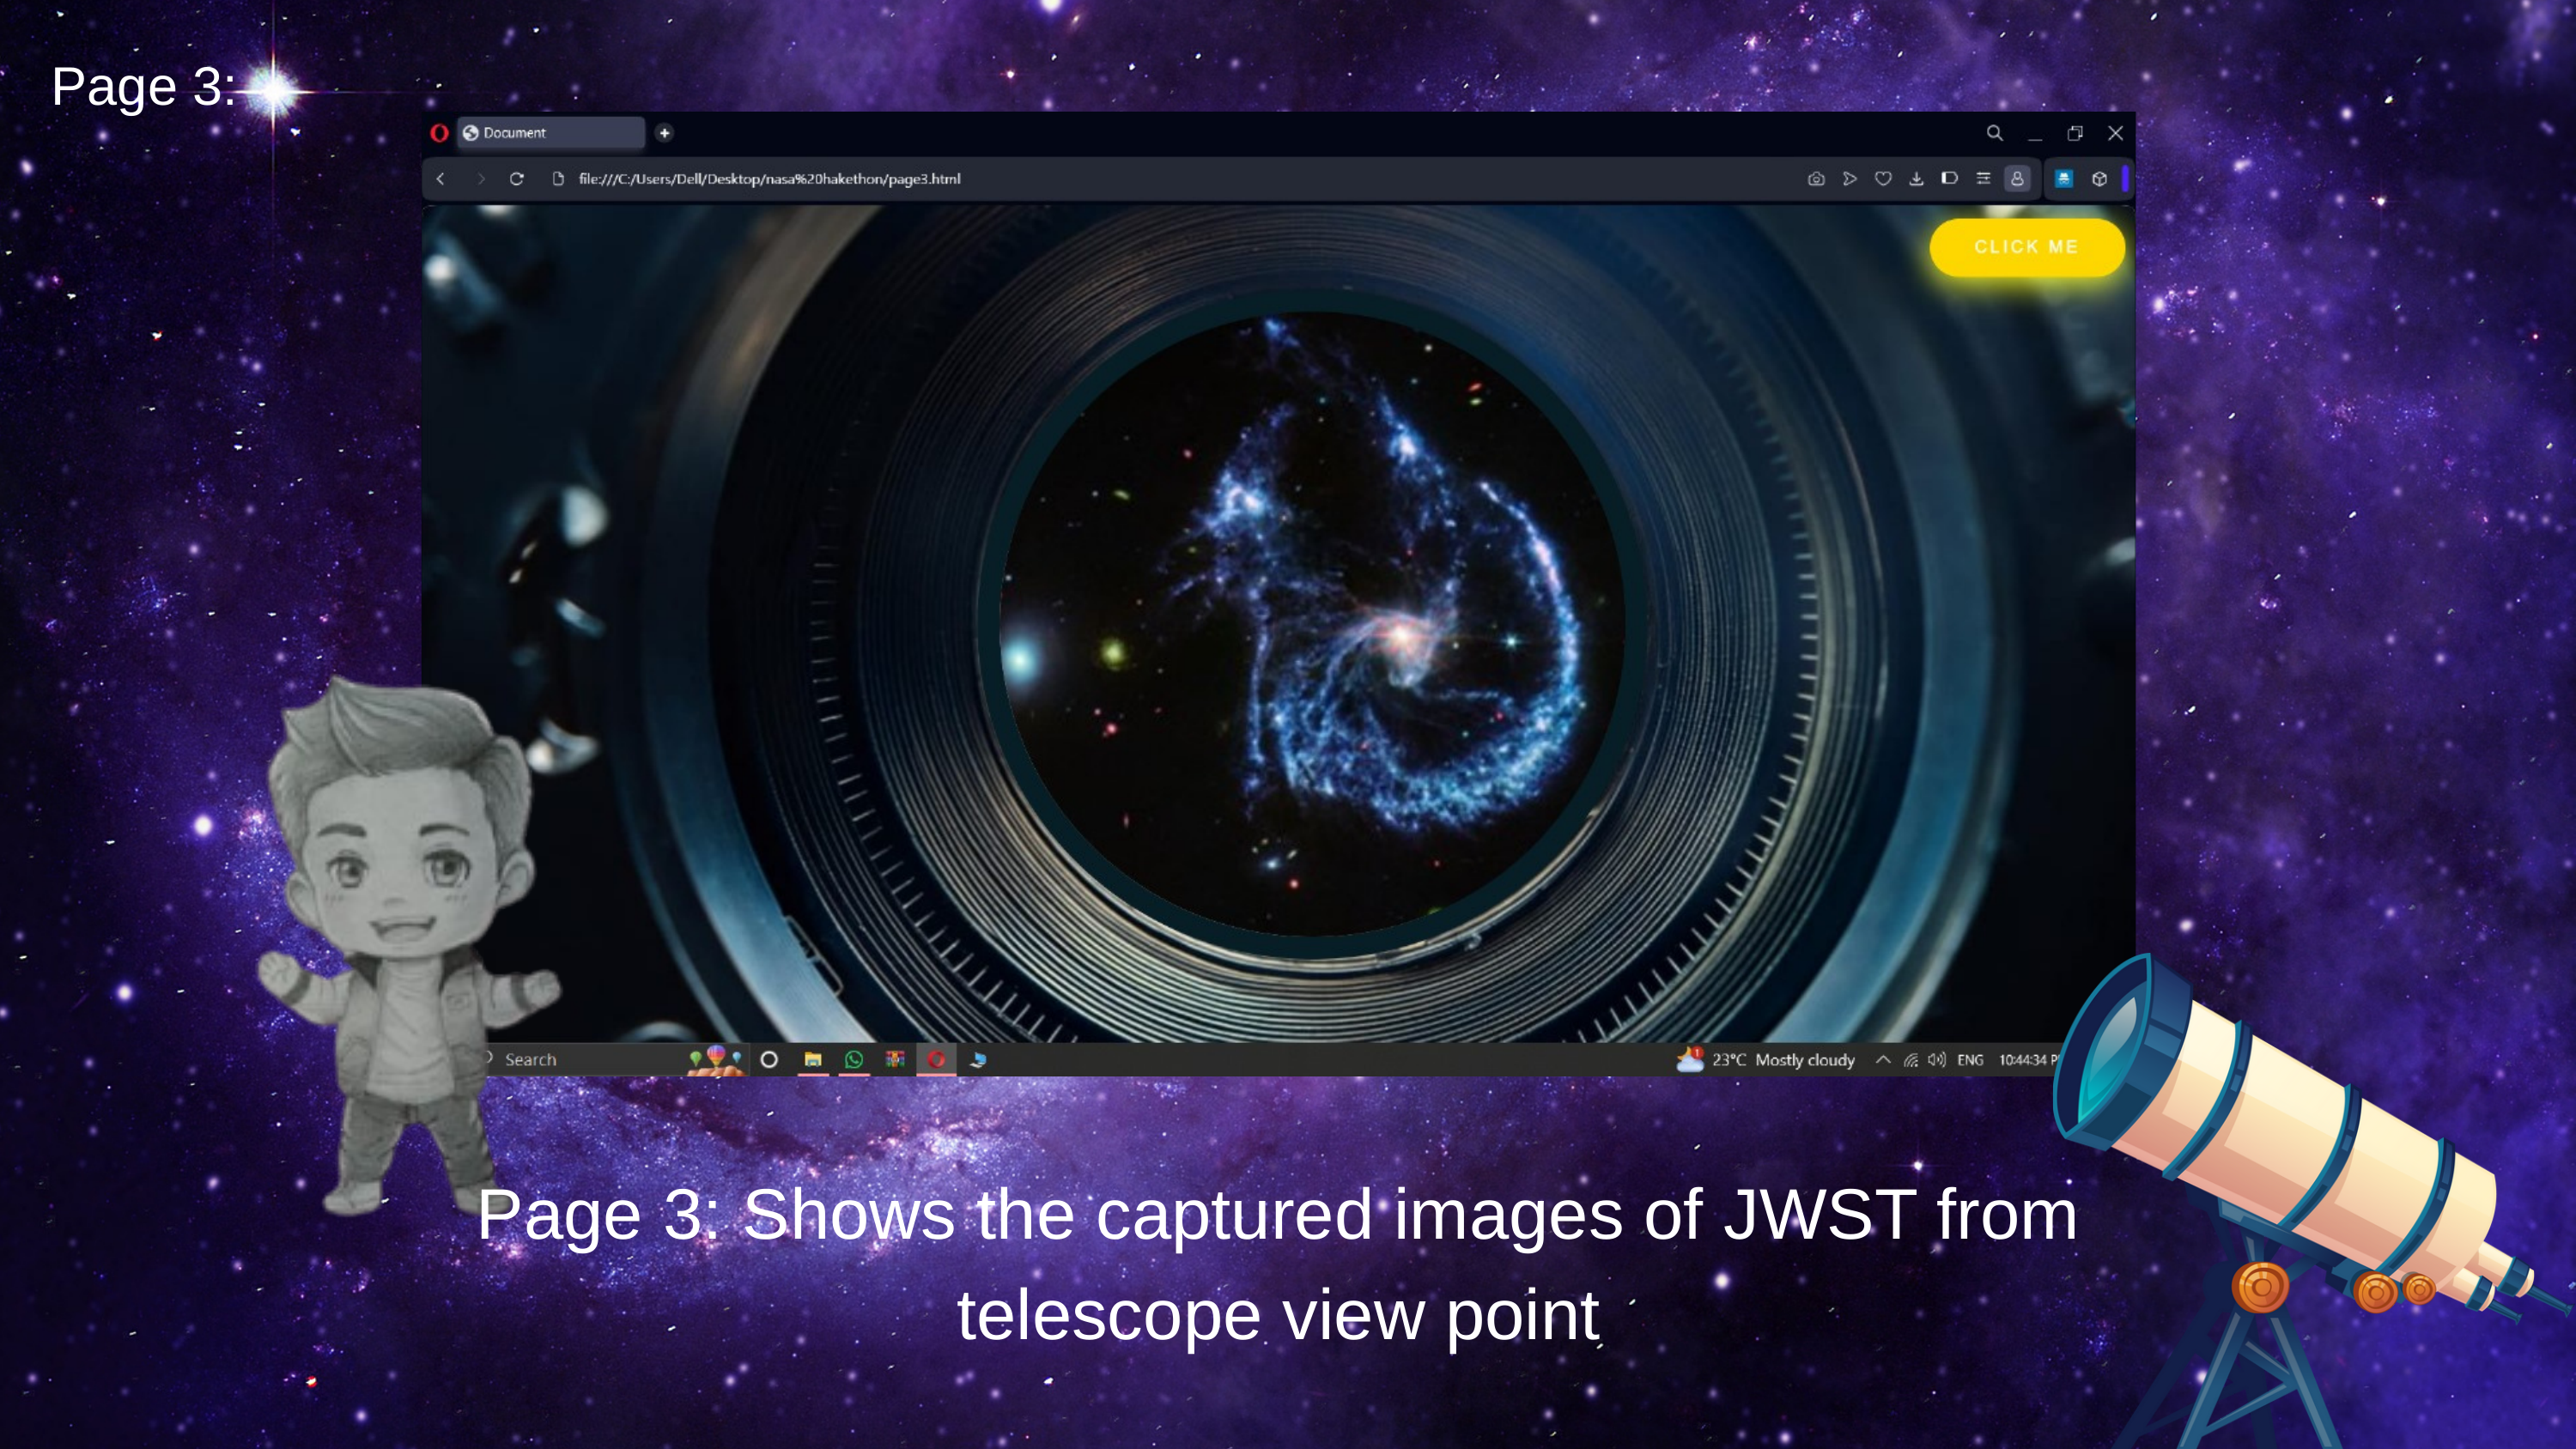

Page 3:

Page 3: Shows the captured images of JWST from telescope view point